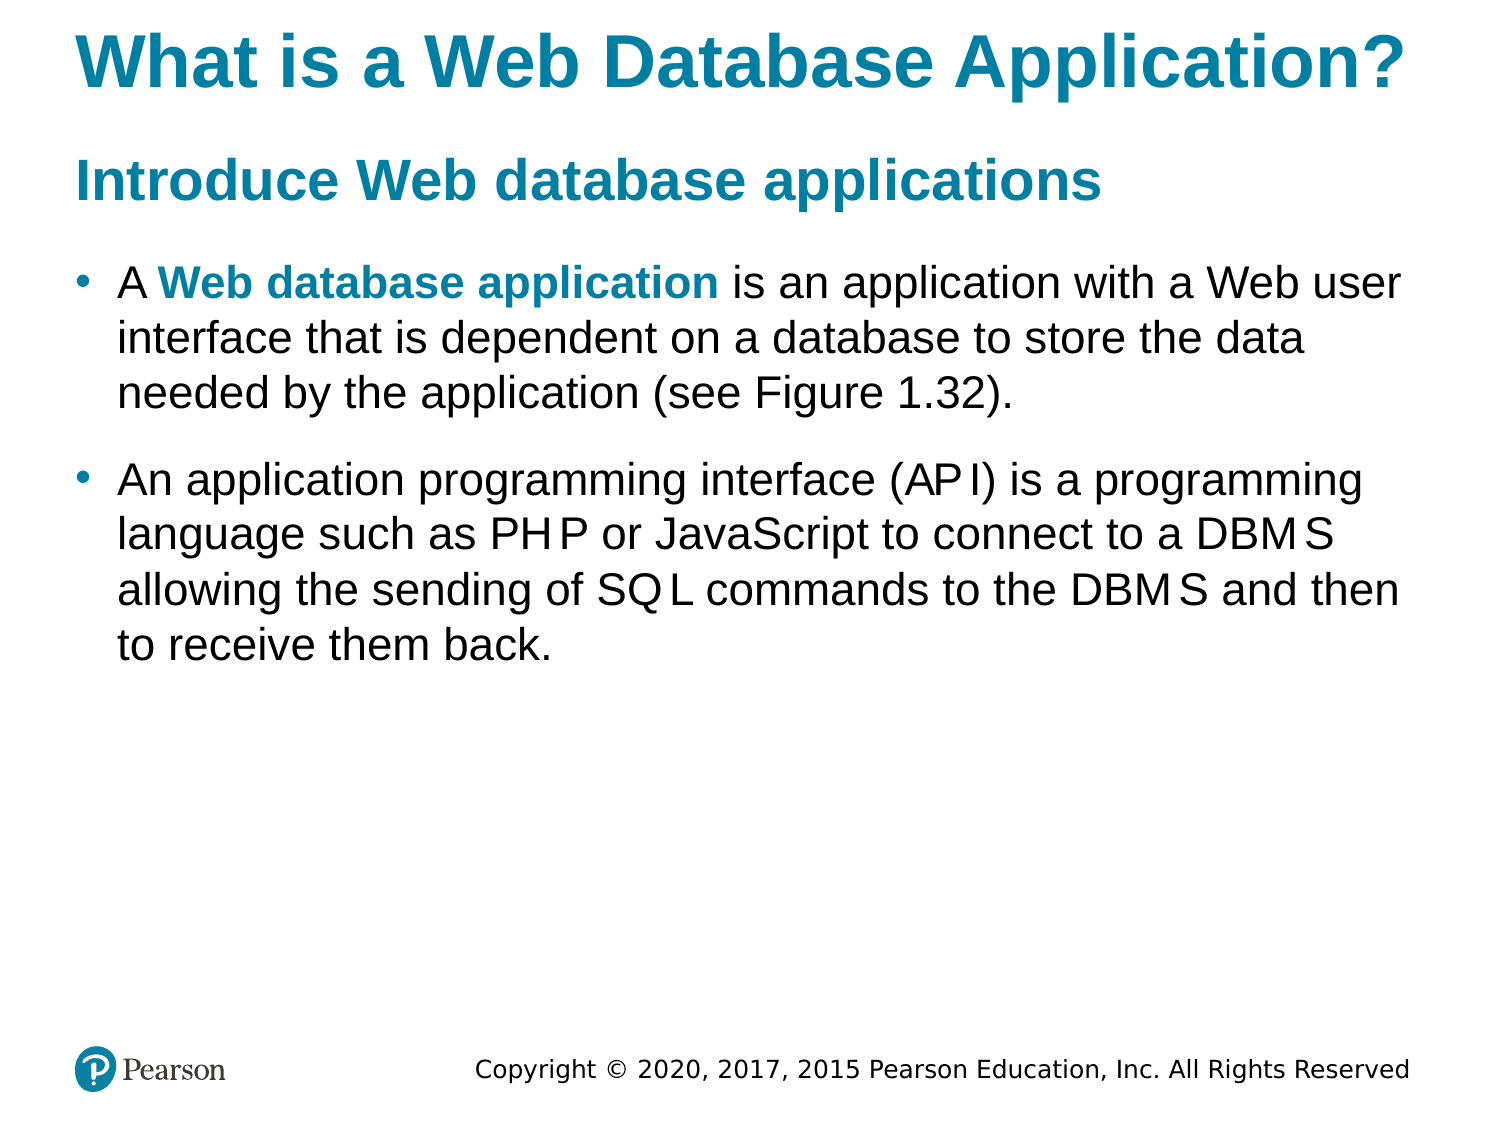

# What is a Web Database Application?
Introduce Web database applications
A Web database application is an application with a Web user interface that is dependent on a database to store the data needed by the application (see Figure 1.32).
An application programming interface (A P I) is a programming language such as P H P or JavaScript to connect to a D B M S allowing the sending of S Q L commands to the D B M S and then to receive them back.